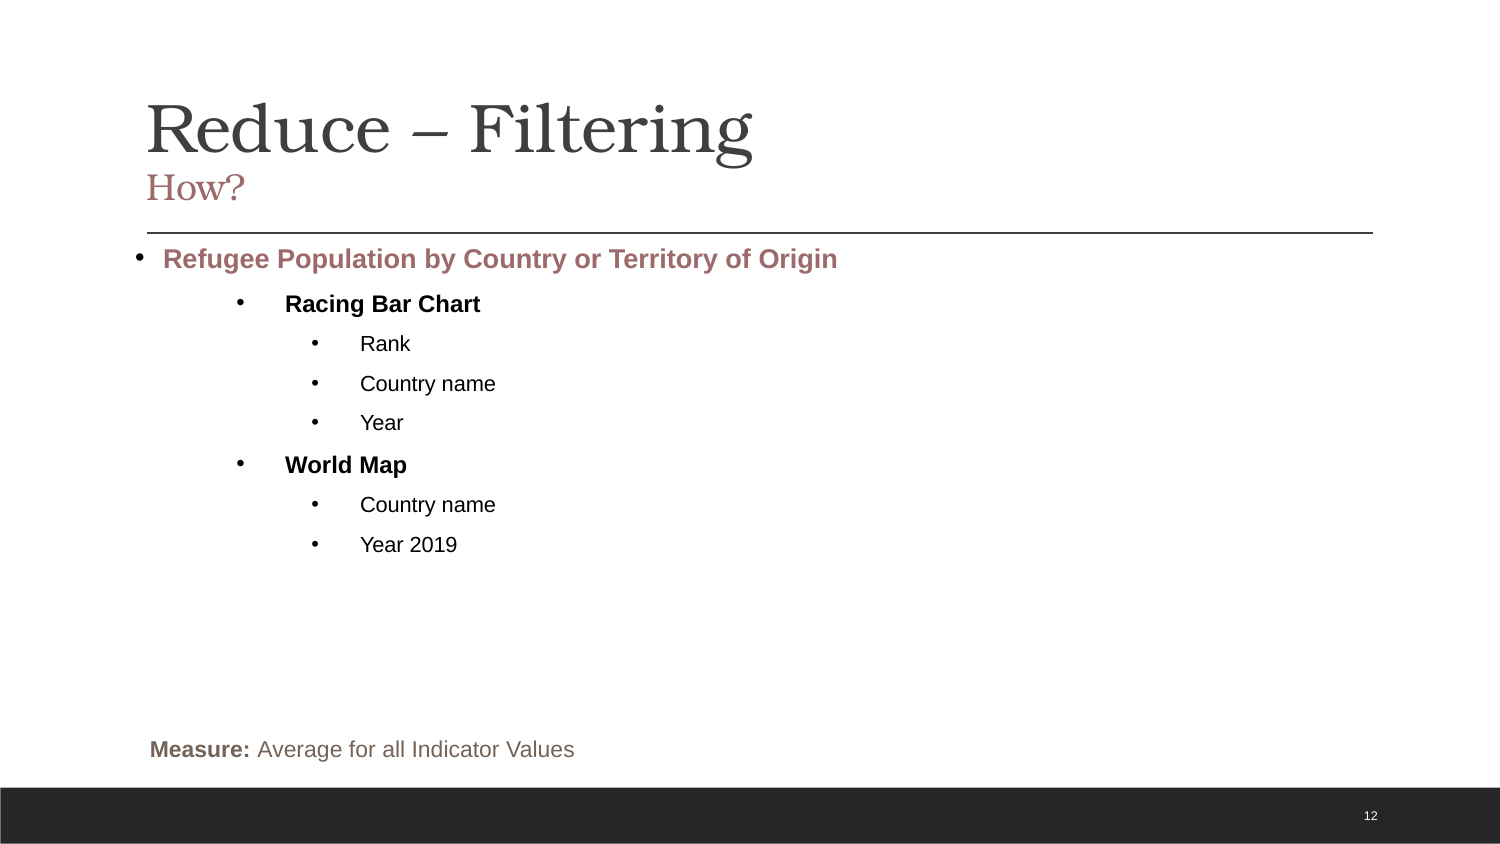

# Reduce – Filtering How?
Refugee Population by Country or Territory of Origin
Racing Bar Chart
Rank
Country name
Year
World Map
Country name
Year 2019

Measure: Average for all Indicator Values
12